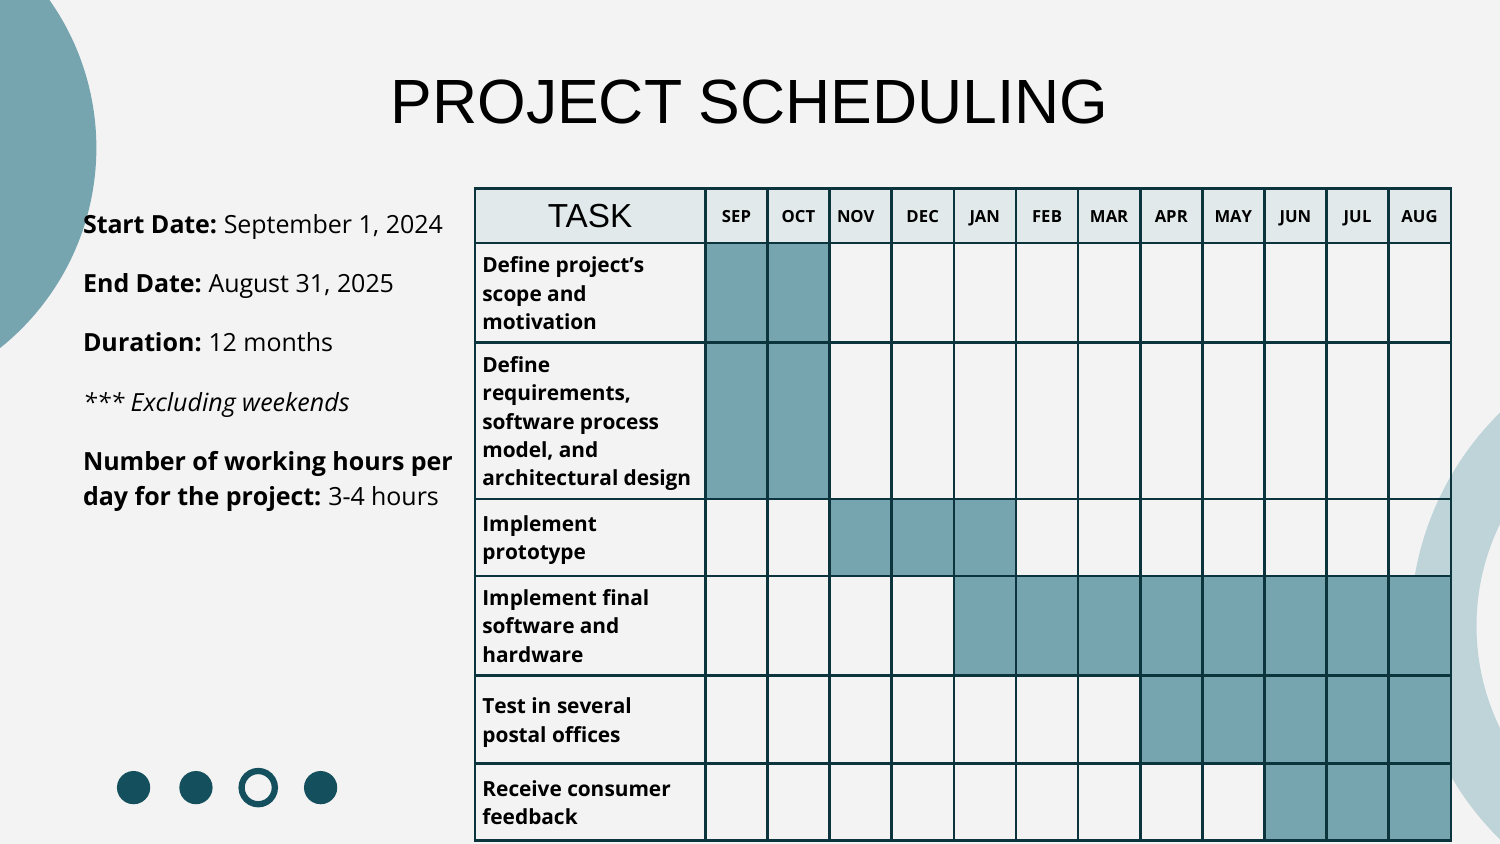

# PROJECT SCHEDULING
Start Date: September 1, 2024
End Date: August 31, 2025
Duration: 12 months
*** Excluding weekends
Number of working hours per day for the project: 3-4 hours

| TASK | SEP | OCT | NOV | DEC | JAN | FEB | MAR | APR | MAY | JUN | JUL | AUG |
| --- | --- | --- | --- | --- | --- | --- | --- | --- | --- | --- | --- | --- |
| Define project’s scope and motivation |  |  |  |  |  |  |  |  |  |  |  |  |
| Define requirements, software process model, and architectural design |  |  |  |  |  |  |  |  |  |  |  |  |
| Implement prototype |  |  |  |  |  |  |  |  |  |  |  |  |
| Implement final software and hardware |  |  |  |  |  |  |  |  |  |  |  |  |
| Test in several postal offices |  |  |  |  |  |  |  |  |  |  |  |  |
| Receive consumer feedback |  |  |  |  |  |  |  |  |  |  |  |  |